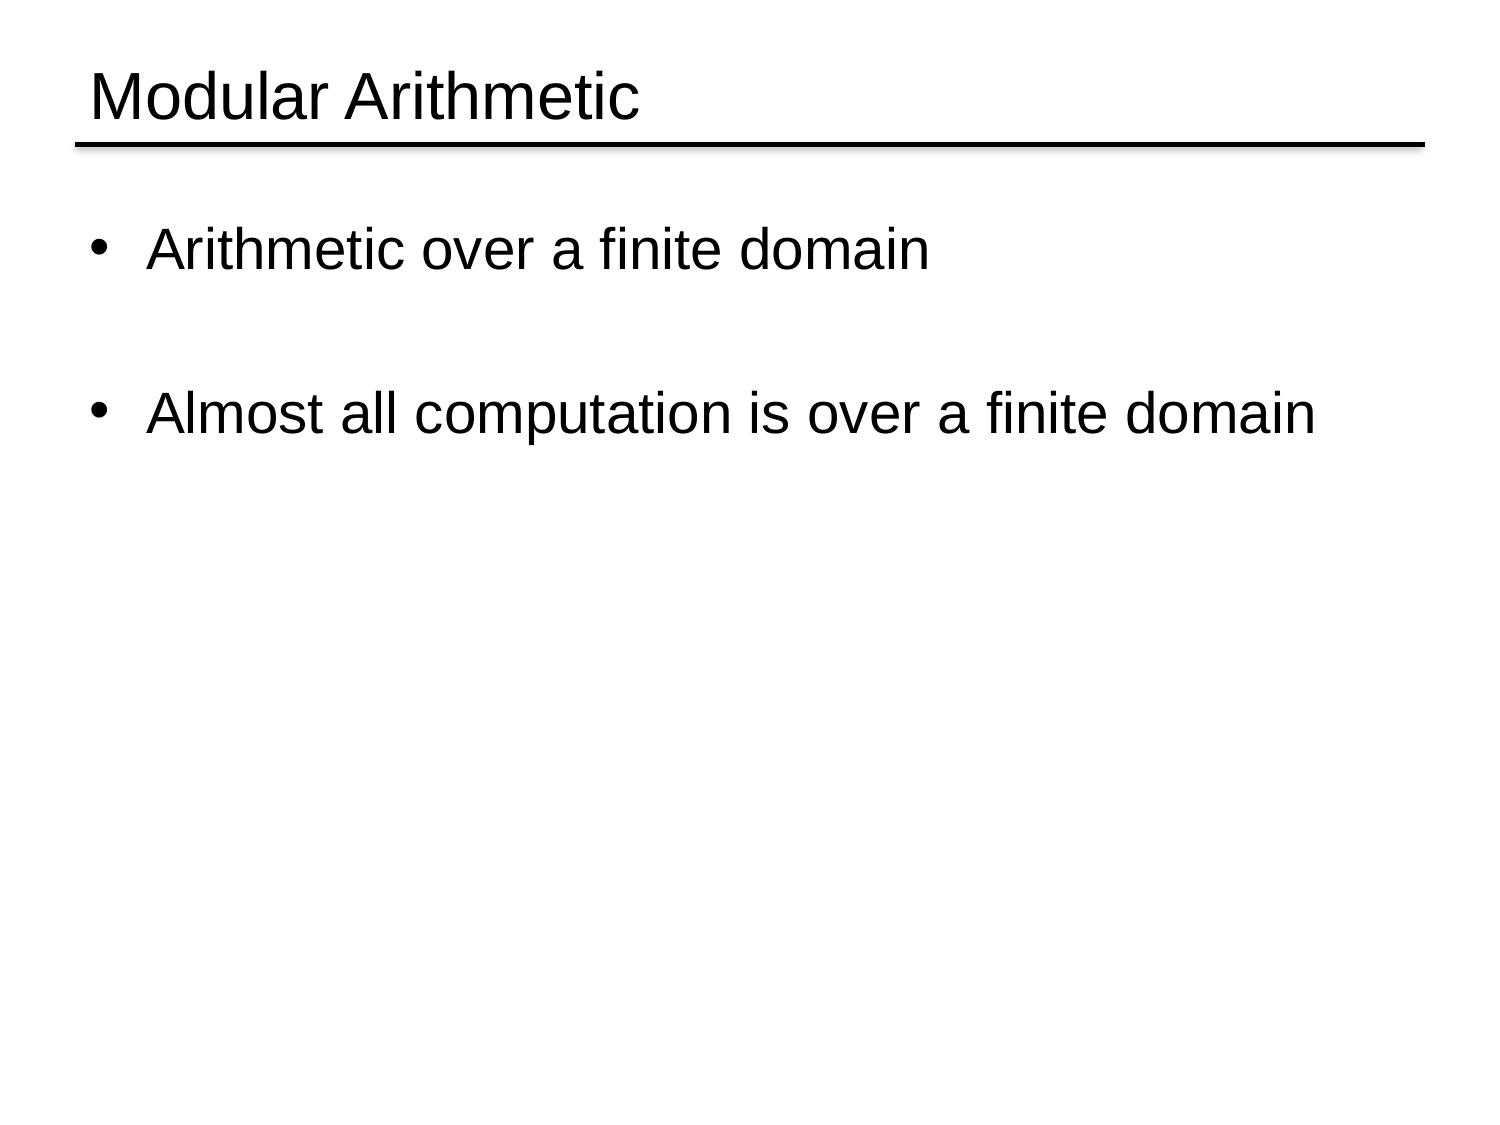

# Modular Arithmetic
Arithmetic over a finite domain

Almost all computation is over a finite domain